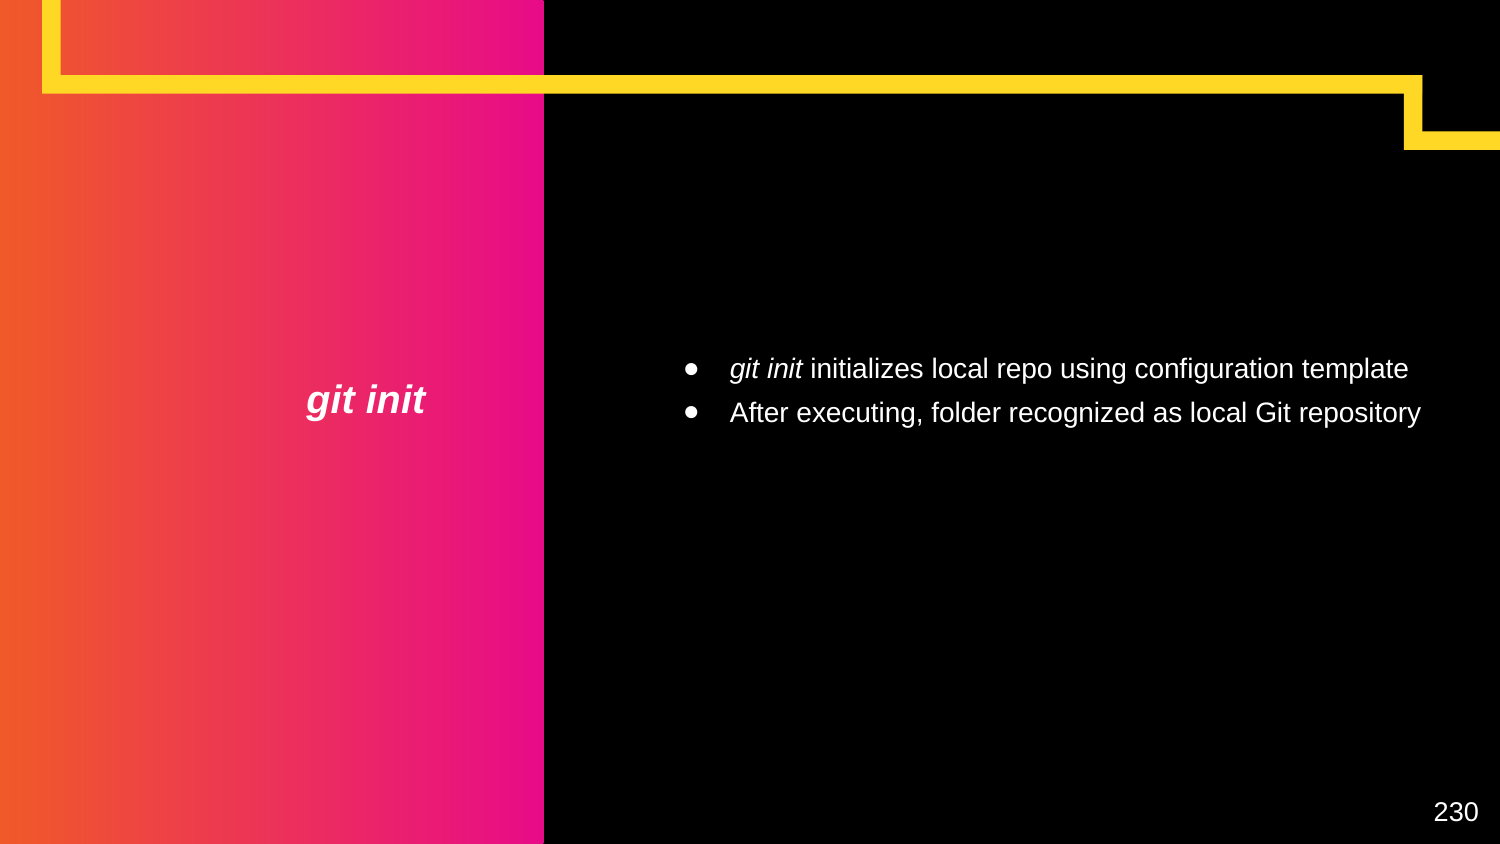

git init initializes local repo using configuration template
After executing, folder recognized as local Git repository
# git init
230